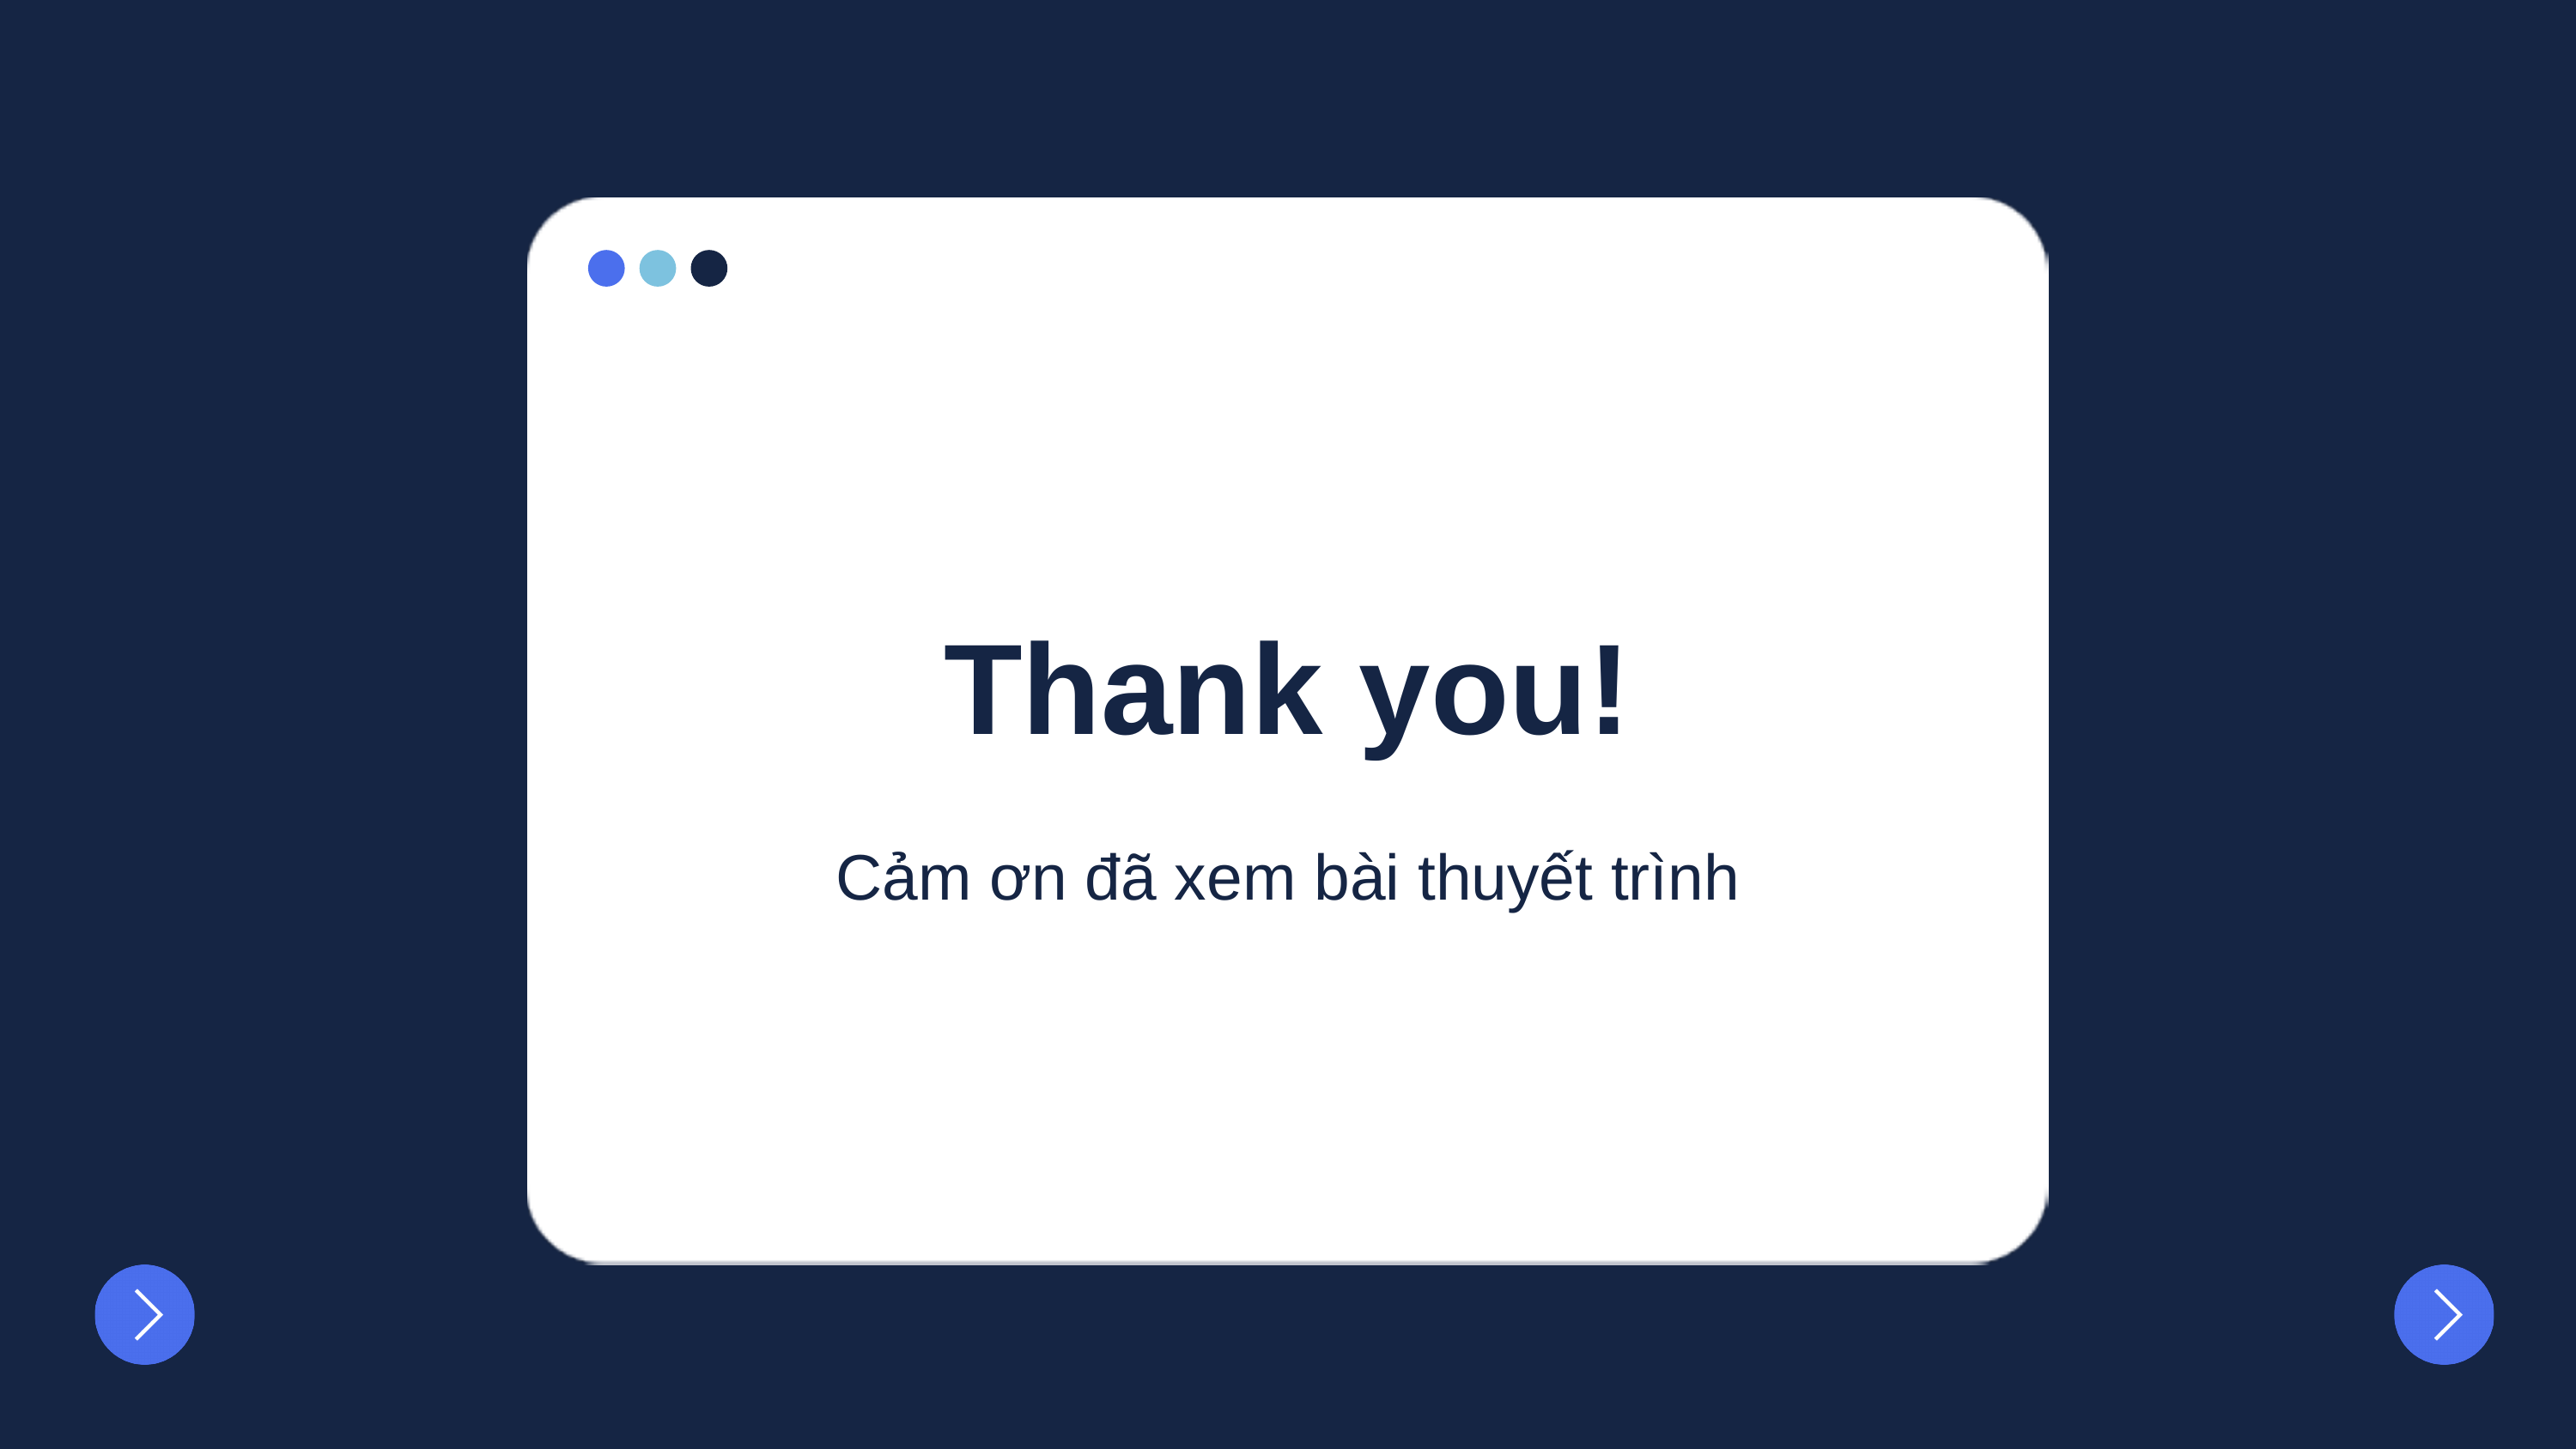

Thank you!
Cảm ơn đã xem bài thuyết trình